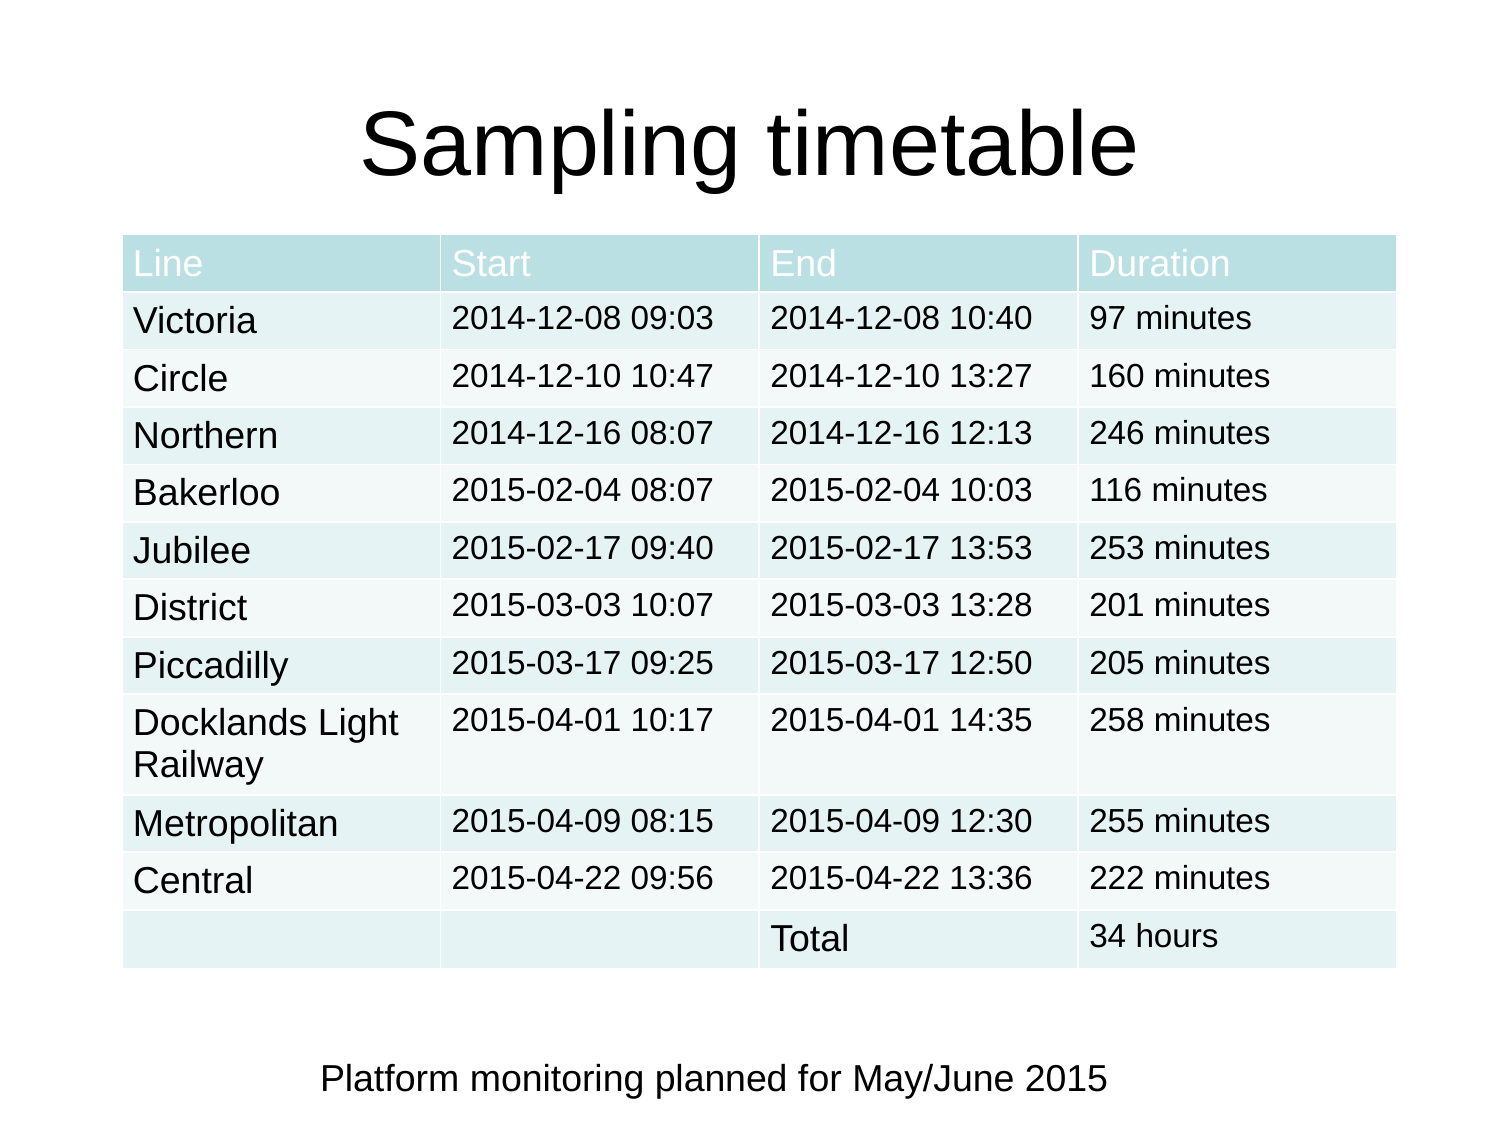

# Sampling timetable
| Line | Start | End | Duration |
| --- | --- | --- | --- |
| Victoria | 2014-12-08 09:03 | 2014-12-08 10:40 | 97 minutes |
| Circle | 2014-12-10 10:47 | 2014-12-10 13:27 | 160 minutes |
| Northern | 2014-12-16 08:07 | 2014-12-16 12:13 | 246 minutes |
| Bakerloo | 2015-02-04 08:07 | 2015-02-04 10:03 | 116 minutes |
| Jubilee | 2015-02-17 09:40 | 2015-02-17 13:53 | 253 minutes |
| District | 2015-03-03 10:07 | 2015-03-03 13:28 | 201 minutes |
| Piccadilly | 2015-03-17 09:25 | 2015-03-17 12:50 | 205 minutes |
| Docklands Light Railway | 2015-04-01 10:17 | 2015-04-01 14:35 | 258 minutes |
| Metropolitan | 2015-04-09 08:15 | 2015-04-09 12:30 | 255 minutes |
| Central | 2015-04-22 09:56 | 2015-04-22 13:36 | 222 minutes |
|  |  | Total | 34 hours |
Platform monitoring planned for May/June 2015